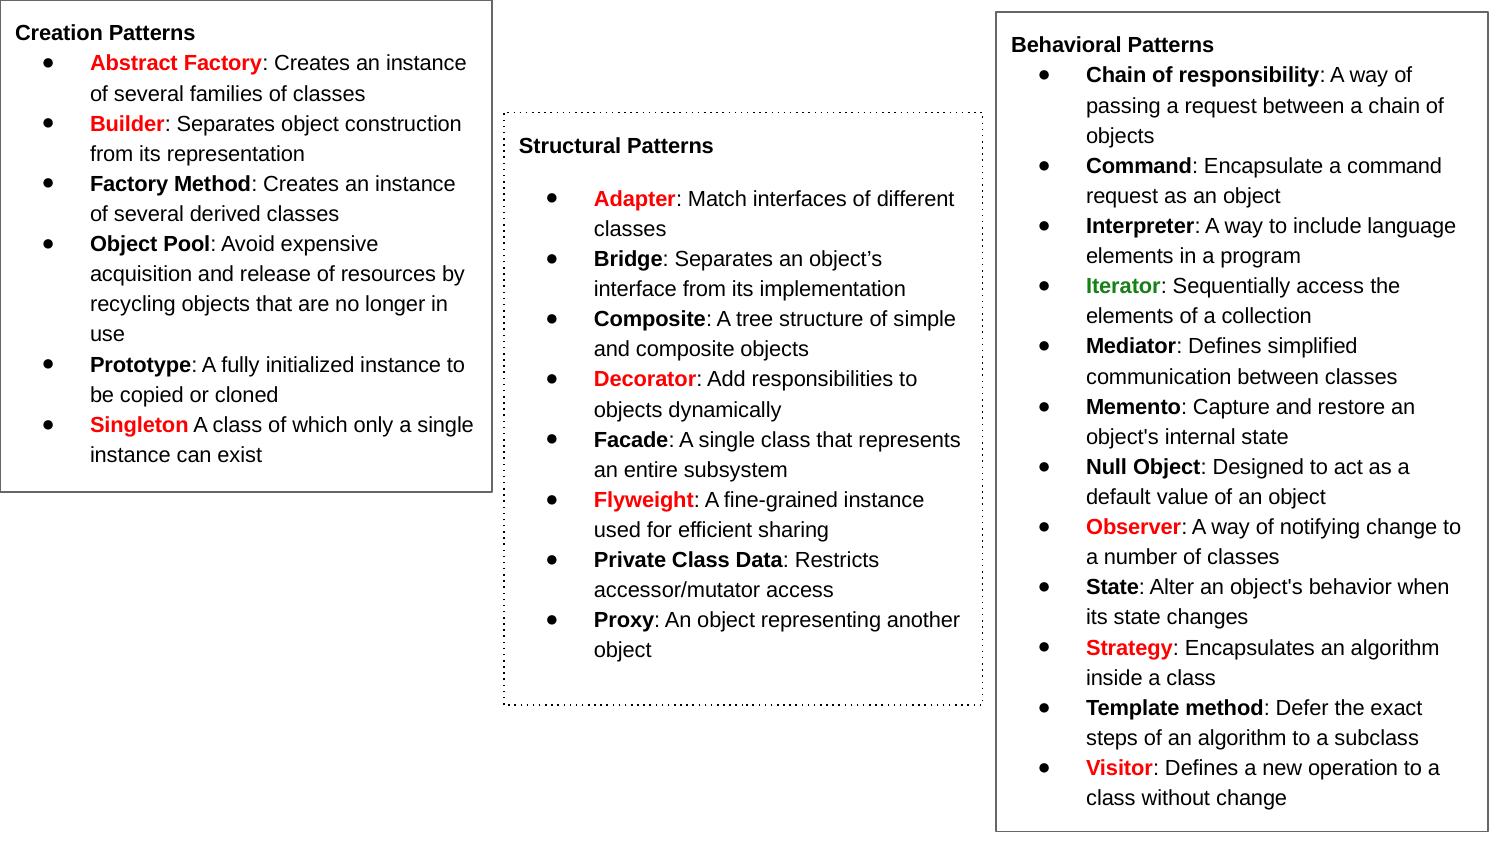

Creation Patterns
Abstract Factory: Creates an instance of several families of classes
Builder: Separates object construction from its representation
Factory Method: Creates an instance of several derived classes
Object Pool: Avoid expensive acquisition and release of resources by recycling objects that are no longer in use
Prototype: A fully initialized instance to be copied or cloned
Singleton A class of which only a single instance can exist
Behavioral Patterns
Chain of responsibility: A way of passing a request between a chain of objects
Command: Encapsulate a command request as an object
Interpreter: A way to include language elements in a program
Iterator: Sequentially access the elements of a collection
Mediator: Defines simplified communication between classes
Memento: Capture and restore an object's internal state
Null Object: Designed to act as a default value of an object
Observer: A way of notifying change to a number of classes
State: Alter an object's behavior when its state changes
Strategy: Encapsulates an algorithm inside a class
Template method: Defer the exact steps of an algorithm to a subclass
Visitor: Defines a new operation to a class without change
Structural Patterns
Adapter: Match interfaces of different classes
Bridge: Separates an object’s interface from its implementation
Composite: A tree structure of simple and composite objects
Decorator: Add responsibilities to objects dynamically
Facade: A single class that represents an entire subsystem
Flyweight: A fine-grained instance used for efficient sharing
Private Class Data: Restricts accessor/mutator access
Proxy: An object representing another object